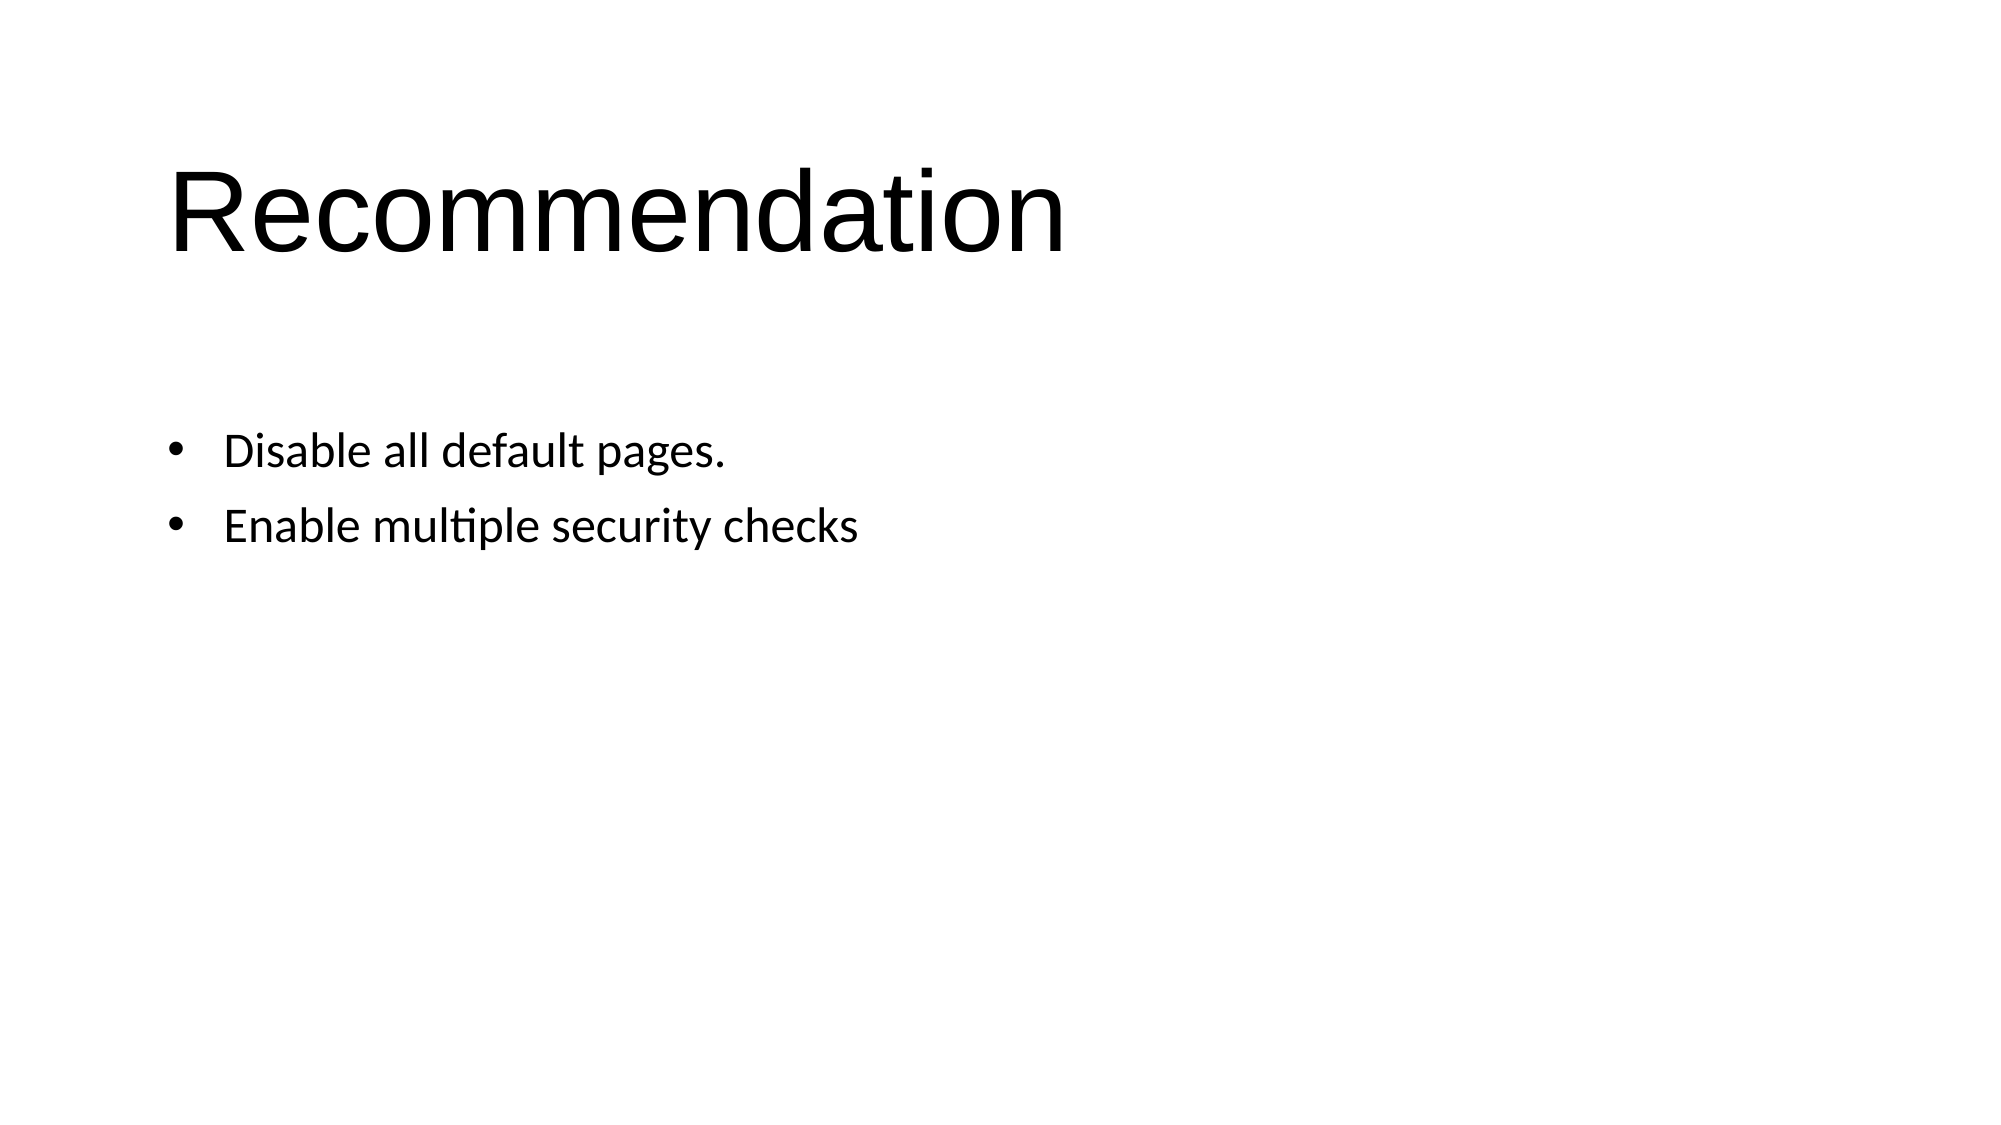

# Recommendation
Disable all default pages.
Enable multiple security checks